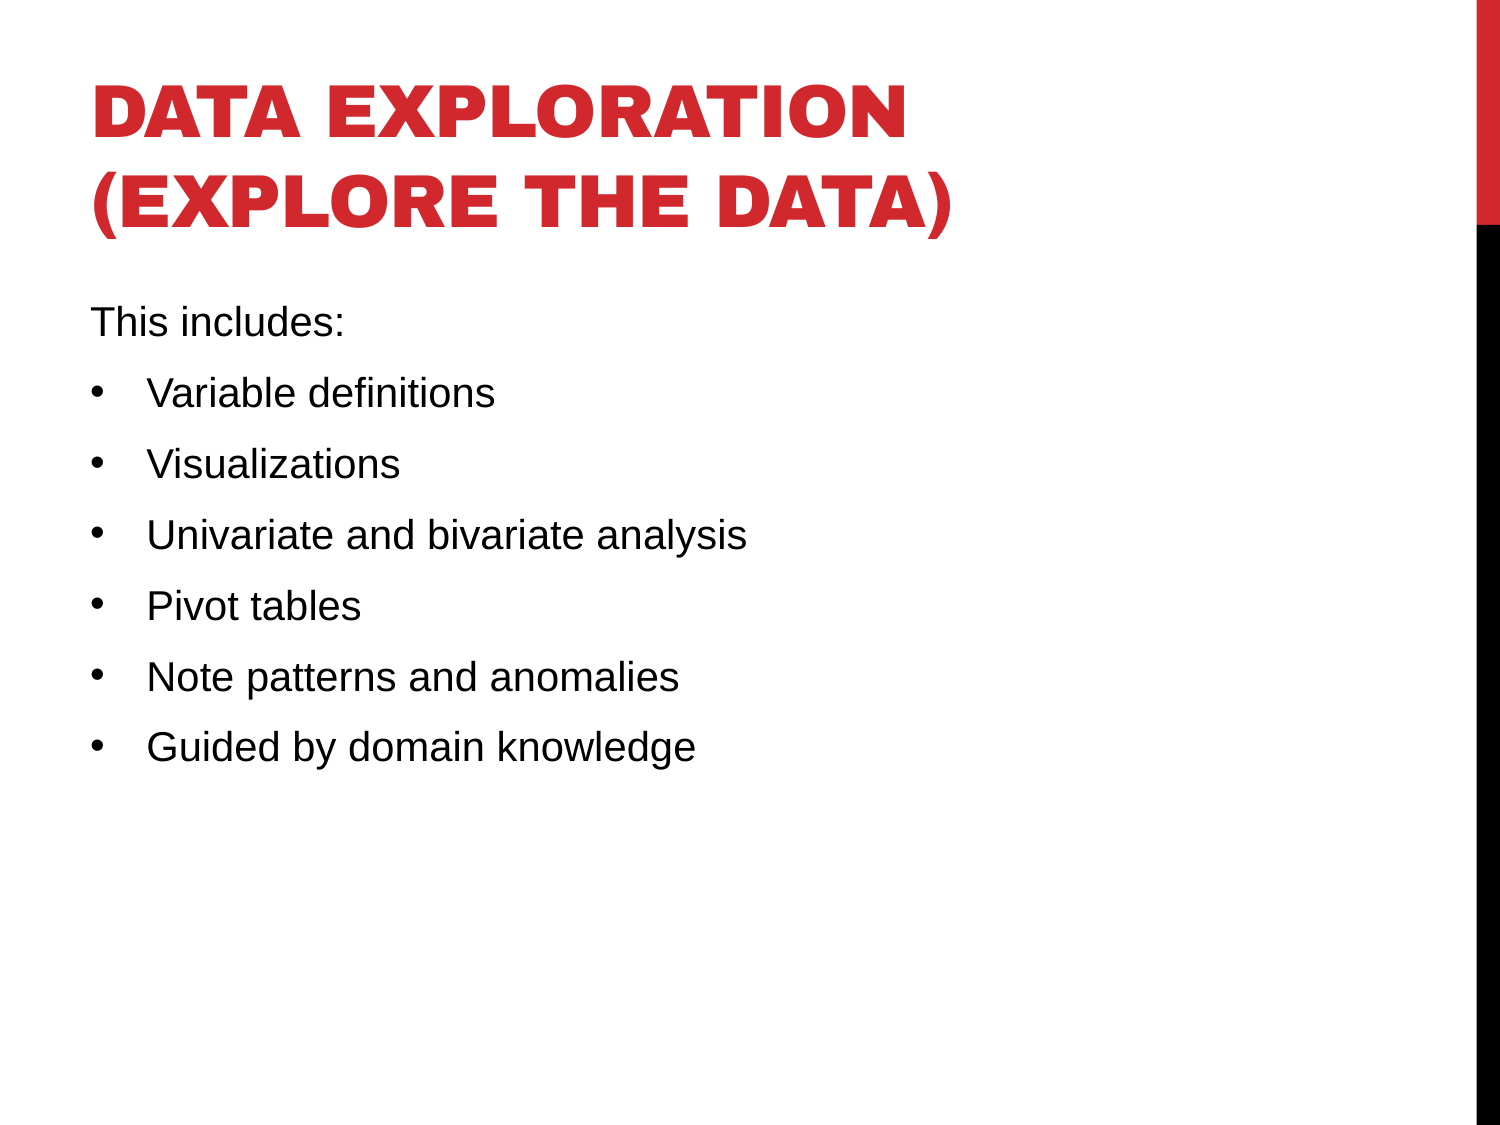

# Data Exploration (Explore the Data)
This includes:
Variable definitions
Visualizations
Univariate and bivariate analysis
Pivot tables
Note patterns and anomalies
Guided by domain knowledge